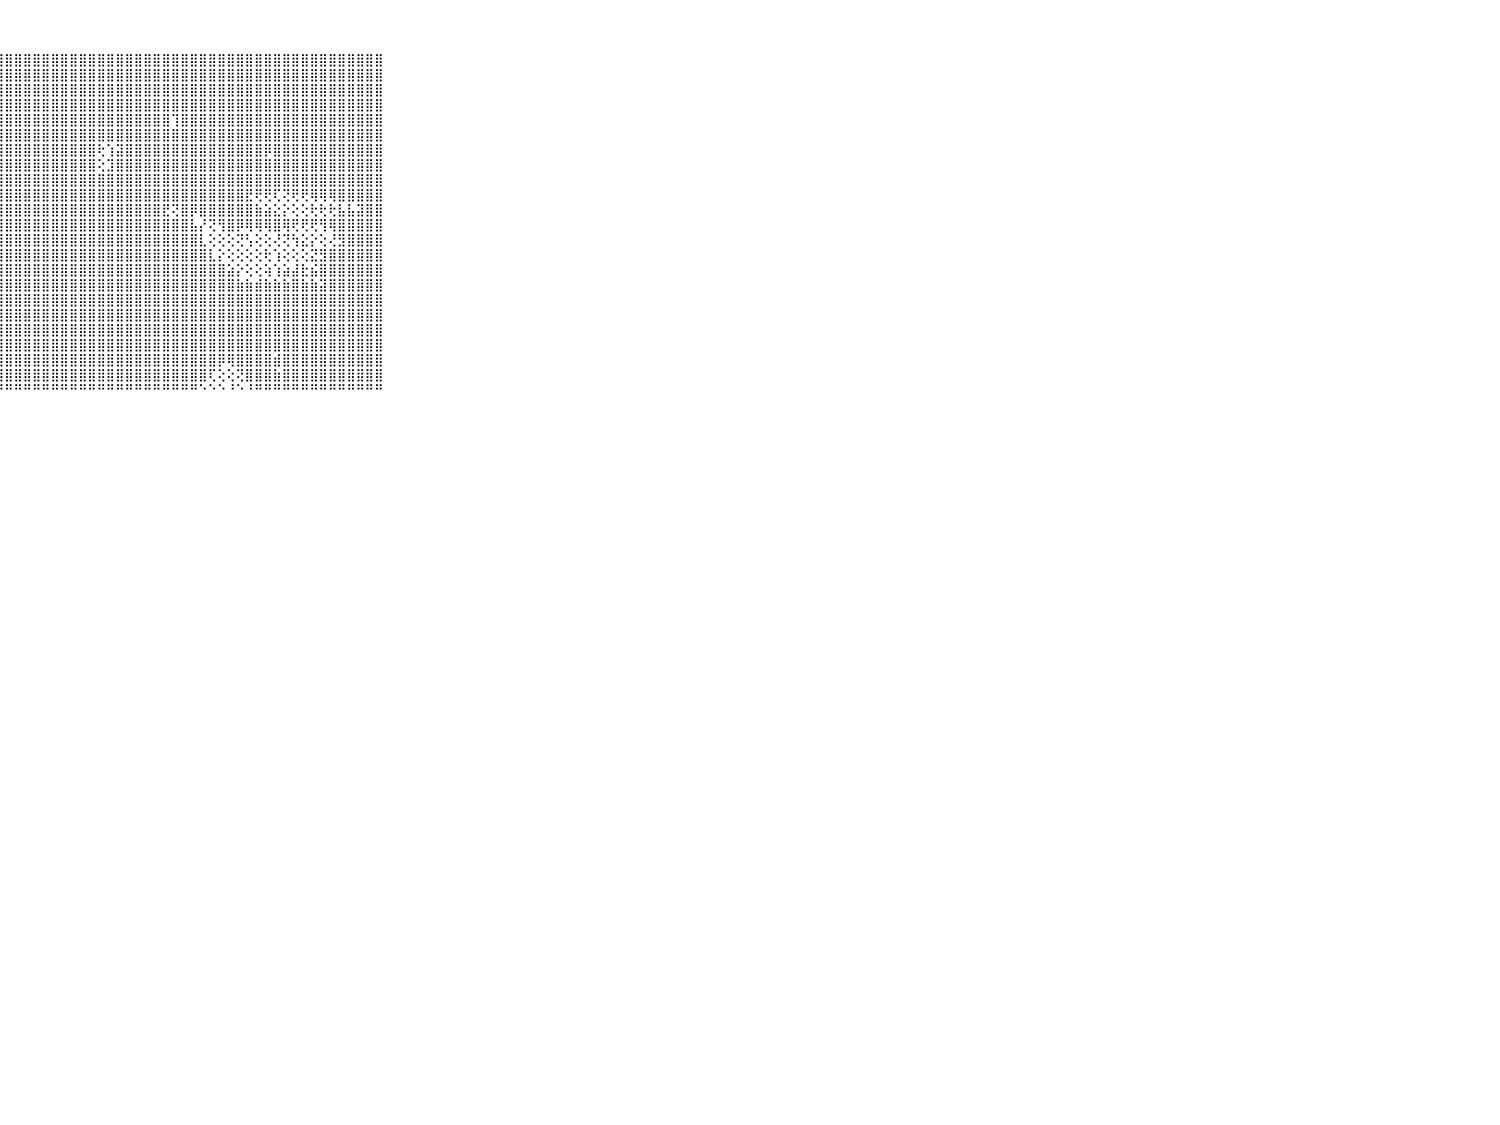

⠀⠀⠀⠀⠀⠀⠀⠀⠀⠀⠀⣿⣿⣿⣿⣿⣿⣿⣿⣿⣿⣿⣿⣿⣿⣿⣿⣿⣿⣿⣿⣿⣿⣿⣿⣿⣿⣿⣿⣿⣿⣿⣿⣿⣿⣿⣿⣿⣿⣿⣿⣿⣿⣿⣿⣿⣿⣿⣿⣿⣿⣿⣿⣿⣿⣿⣿⣿⣿⠀⠀⠀⠀⠀⠀⠀⠀⠀⠀⠀⠀
⠀⠀⠀⠀⠀⠀⠀⠀⠀⠀⠀⣿⣿⣿⣿⣿⣿⣿⣿⣿⣿⣿⣿⣿⣿⣿⣿⣿⣿⣿⣿⣿⣿⣿⣿⣿⣿⣿⣿⣿⣿⣿⣿⣿⣿⣿⣿⣿⣿⣿⣿⣿⣿⣿⣿⣿⣿⣿⣿⣿⣿⣿⣿⣿⣿⣿⣿⣿⣿⠀⠀⠀⠀⠀⠀⠀⠀⠀⠀⠀⠀
⠀⠀⠀⠀⠀⠀⠀⠀⠀⠀⠀⣿⣿⣿⣿⣿⣿⣿⣿⣿⣿⣿⣿⣿⣿⣿⣿⣿⣿⣿⣿⣿⣿⣿⣿⣿⣿⣿⣿⣿⣿⣿⣿⣿⣿⣿⣿⣿⣿⣿⣿⣿⣿⣿⣿⣿⣿⣿⣿⣿⣿⣿⣿⣿⣿⣿⣿⣿⣿⠀⠀⠀⠀⠀⠀⠀⠀⠀⠀⠀⠀
⠀⠀⠀⠀⠀⠀⠀⠀⠀⠀⠀⣿⣿⣿⣿⣿⣿⣿⣿⣿⣿⣿⣿⣿⣿⣿⣿⣿⣿⣿⣿⣿⣿⣿⣿⣿⣿⣿⣿⣿⣿⣿⣿⣿⣿⣿⣿⣿⣿⣿⣿⣿⣿⣿⣿⣿⣿⣿⣿⣿⣿⣿⣿⣿⣿⣿⣿⣿⣿⠀⠀⠀⠀⠀⠀⠀⠀⠀⠀⠀⠀
⠀⠀⠀⠀⠀⠀⠀⠀⠀⠀⠀⣿⣿⣿⣿⣿⣿⣿⣿⣿⣿⣿⣿⣿⣿⣿⣿⣿⣿⣿⣿⣿⣿⣿⣿⣿⣿⣿⣿⣿⣿⣿⣿⣿⣿⣿⢹⣿⣿⣿⣿⣿⣿⣿⣿⣿⣿⣿⣿⣿⣿⣿⣿⣿⣿⣿⣿⣿⣿⠀⠀⠀⠀⠀⠀⠀⠀⠀⠀⠀⠀
⠀⠀⠀⠀⠀⠀⠀⠀⠀⠀⠀⣿⣿⣿⣿⣿⣿⣿⣿⣿⣿⣿⣿⣿⣿⣿⣿⣿⣿⣿⣿⣿⣿⣿⣿⣿⣿⣿⣿⣿⣿⣿⣿⣿⣿⣿⣿⣿⣿⣿⣿⣿⣿⣿⣿⣿⣿⣿⣿⣿⣿⣿⣿⣿⣿⣿⣿⣿⣿⠀⠀⠀⠀⠀⠀⠀⠀⠀⠀⠀⠀
⠀⠀⠀⠀⠀⠀⠀⠀⠀⠀⠀⣿⣿⣿⣿⣿⣿⣿⣿⣿⣿⣿⣿⣿⣿⣿⣿⣿⣿⣿⣿⣿⣿⣿⣿⣿⣿⣿⢗⢱⣽⣿⣿⣿⣿⣿⣿⣿⣿⣿⣿⣿⣿⣿⣿⣿⡿⣿⣿⣿⣿⣿⣿⣿⣿⣿⣿⣿⣿⠀⠀⠀⠀⠀⠀⠀⠀⠀⠀⠀⠀
⠀⠀⠀⠀⠀⠀⠀⠀⠀⠀⠀⣿⣿⣿⣿⣿⣿⣿⣿⣿⣿⣿⣿⣿⣿⣿⣿⣿⣿⣿⣿⣿⣿⣿⣿⣿⣿⣿⢕⣹⣿⣿⣿⣿⣿⣿⣿⣿⣿⣿⣿⣿⣿⣿⣿⣿⣿⣿⣿⣿⣿⣿⣿⣿⣿⣿⣿⣿⣿⠀⠀⠀⠀⠀⠀⠀⠀⠀⠀⠀⠀
⠀⠀⠀⠀⠀⠀⠀⠀⠀⠀⠀⣿⣿⣿⣿⣿⣿⣿⣿⣿⣿⣿⣿⣿⣿⣿⣿⣿⣿⣿⣿⣿⣿⣿⣿⣿⣿⣿⣿⣿⣿⣿⣿⣿⣿⣿⣿⣿⣿⣿⣿⣿⣿⣿⣿⣿⣿⣿⣿⣿⣿⣿⣿⣿⣿⣿⣿⣿⣿⠀⠀⠀⠀⠀⠀⠀⠀⠀⠀⠀⠀
⠀⠀⠀⠀⠀⠀⠀⠀⠀⠀⠀⣿⣿⣿⣿⣿⣿⣿⣿⣿⣿⣿⣿⣿⣿⣿⣿⣿⣿⣿⣿⣿⣿⣿⣿⣿⣿⣿⣿⣿⣿⣿⣿⣿⣿⣿⣿⣿⣿⣿⣿⣿⣿⣿⣟⢟⢟⢏⢝⢟⢟⢿⢿⢿⣿⣿⣿⣿⣿⠀⠀⠀⠀⠀⠀⠀⠀⠀⠀⠀⠀
⠀⠀⠀⠀⠀⠀⠀⠀⠀⠀⠀⣿⣿⣿⣿⣿⣿⣿⣿⣿⣿⣿⣿⣿⣿⣿⣿⣿⣿⣿⣿⣿⣿⣿⣿⣿⣿⣿⣿⣿⣿⣿⣿⣿⣿⣟⢝⣿⡿⣿⣿⣿⣿⣿⣿⣷⣵⣕⡕⢕⢕⢗⢗⢗⣧⣧⣽⣿⣿⠀⠀⠀⠀⠀⠀⠀⠀⠀⠀⠀⠀
⠀⠀⠀⠀⠀⠀⠀⠀⠀⠀⠀⣿⣿⣿⣿⣿⣿⣿⣿⣿⣿⣿⣿⣿⣿⣿⣿⣿⣿⣿⣿⣿⣿⣿⣿⣿⣿⣿⣿⣿⣿⣿⣿⣿⣿⣿⣿⣿⣧⡜⢝⢻⣿⡿⢿⢿⢿⣿⢿⢟⢟⢟⢻⢿⣿⣿⣿⣿⣿⠀⠀⠀⠀⠀⠀⠀⠀⠀⠀⠀⠀
⠀⠀⠀⠀⠀⠀⠀⠀⠀⠀⠀⣿⣿⣿⣿⣿⣿⣿⣿⣿⣿⣿⣿⣿⣿⣿⣿⣿⣿⣿⣿⣿⣿⣿⣿⣿⣿⣿⣿⣿⣿⣿⣿⣿⣿⣿⣿⣿⣿⣇⢕⢕⢕⢝⢣⢕⢕⢜⢝⢳⣕⡕⢕⢜⣻⣿⣿⣿⣿⠀⠀⠀⠀⠀⠀⠀⠀⠀⠀⠀⠀
⠀⠀⠀⠀⠀⠀⠀⠀⠀⠀⠀⣿⣿⣿⣿⣿⣿⣿⣿⣿⣿⣿⣿⣿⣿⣿⣿⣿⣿⣿⣿⣿⣿⣿⣿⣿⣿⣿⣿⣿⣿⣿⣿⣿⣿⣿⣿⣿⣿⣿⣇⡕⢕⢕⢕⢕⢗⢱⢕⢕⢕⣝⣻⣿⣿⣿⣿⣿⣿⠀⠀⠀⠀⠀⠀⠀⠀⠀⠀⠀⠀
⠀⠀⠀⠀⠀⠀⠀⠀⠀⠀⠀⣿⣿⣿⣿⣿⣿⣿⣿⣿⣿⣿⣿⣿⣿⣿⣿⣿⣿⣿⣿⣿⣿⣿⣿⣿⣿⣿⣿⣿⣿⣿⣿⣿⣿⣿⣿⣿⣿⣿⣿⣿⣵⡕⢕⢕⢵⢱⣵⣼⣗⣮⣿⣿⣿⣿⣿⣿⣿⠀⠀⠀⠀⠀⠀⠀⠀⠀⠀⠀⠀
⠀⠀⠀⠀⠀⠀⠀⠀⠀⠀⠀⣿⣿⣿⣿⣿⣿⣿⣿⣿⣿⣿⣿⣿⣿⣿⣿⣿⣿⣿⣿⣿⣿⣿⣿⣿⣿⣿⣿⣿⣿⣿⣿⣿⣿⣿⣿⣿⣿⣿⣿⣿⣿⣷⣷⣾⣷⣷⣷⣿⣷⣷⣽⣿⣿⣿⣿⣿⣿⠀⠀⠀⠀⠀⠀⠀⠀⠀⠀⠀⠀
⠀⠀⠀⠀⠀⠀⠀⠀⠀⠀⠀⣿⣿⣿⣿⣿⣿⣿⣿⣿⣿⣿⣿⣿⣿⣿⣿⣿⣿⣿⣿⣿⣿⣿⣿⣿⣿⣿⣿⣿⣿⣿⣿⣿⣿⣿⣿⣿⣿⣿⣿⣿⣿⣿⣿⣿⣿⣿⣿⣿⣿⣿⣿⣿⣿⣿⣿⣿⣿⠀⠀⠀⠀⠀⠀⠀⠀⠀⠀⠀⠀
⠀⠀⠀⠀⠀⠀⠀⠀⠀⠀⠀⣿⣿⣿⣿⣿⣿⣿⣿⣿⣿⣿⣿⣿⣿⣿⣿⣿⣿⣿⣿⣿⣿⣿⣿⣿⣿⣿⣿⣿⣿⣿⣿⣿⣿⣿⣿⣿⣿⣿⣿⣿⣿⣿⣿⣿⣿⣿⣿⣿⣿⣿⣿⣿⣿⣿⣿⣿⣿⠀⠀⠀⠀⠀⠀⠀⠀⠀⠀⠀⠀
⠀⠀⠀⠀⠀⠀⠀⠀⠀⠀⠀⣿⣿⣿⣿⣿⣿⣿⣿⣿⣿⣿⣿⣿⣿⣿⣿⣿⣿⣿⣿⣿⣿⣿⣿⣿⣿⣿⣿⣿⣿⣿⣿⣿⣿⣿⣿⣿⣿⣿⣿⣿⣿⣿⣿⣿⣿⣿⣿⣿⣿⣿⣿⣿⣿⣿⣿⣿⣿⠀⠀⠀⠀⠀⠀⠀⠀⠀⠀⠀⠀
⠀⠀⠀⠀⠀⠀⠀⠀⠀⠀⠀⣿⣿⣿⣿⣿⣿⣿⣿⣿⣿⣿⣿⣿⣿⣿⣿⣿⣿⣿⣿⣿⣿⣿⣿⣿⣿⣿⣿⣿⣿⣿⣿⣿⣿⣿⣿⣿⣿⣿⣿⣿⣿⣿⣿⣿⣿⣿⣿⣿⣿⣿⣿⣿⣿⣿⣿⣿⣿⠀⠀⠀⠀⠀⠀⠀⠀⠀⠀⠀⠀
⠀⠀⠀⠀⠀⠀⠀⠀⠀⠀⠀⣿⣿⣿⣿⣿⣿⣿⣿⣿⣿⣿⣿⣿⣿⣿⣿⣿⣿⣿⣿⣿⣿⣿⣿⣿⣿⣿⣿⣿⣿⣿⣿⣿⣿⣿⣿⣿⣿⣿⣿⡿⢿⣿⣿⣿⣿⣾⣿⣿⣿⣿⣿⣿⣿⣿⣿⣿⣿⠀⠀⠀⠀⠀⠀⠀⠀⠀⠀⠀⠀
⠀⠀⠀⠀⠀⠀⠀⠀⠀⠀⠀⣿⣿⣿⣿⣿⣿⣿⣿⣿⣿⣿⣿⣿⣿⣿⣿⣿⣿⣿⣿⣿⣿⣿⣿⣿⣿⣿⣿⣿⣿⣿⣿⣿⣿⣿⣿⣿⣿⣿⢏⢕⢕⢝⣿⣿⣿⣷⣿⣿⣿⣿⣿⣿⣿⣿⣿⣿⣿⠀⠀⠀⠀⠀⠀⠀⠀⠀⠀⠀⠀
⠀⠀⠀⠀⠀⠀⠀⠀⠀⠀⠀⠛⠛⠛⠛⠛⠛⠛⠛⠛⠛⠛⠛⠛⠛⠛⠛⠛⠛⠛⠛⠛⠛⠛⠛⠛⠛⠛⠛⠛⠛⠛⠛⠛⠛⠛⠛⠛⠛⠑⠑⠑⠘⠑⠘⠛⠛⠛⠛⠛⠛⠛⠛⠛⠛⠛⠛⠛⠛⠀⠀⠀⠀⠀⠀⠀⠀⠀⠀⠀⠀